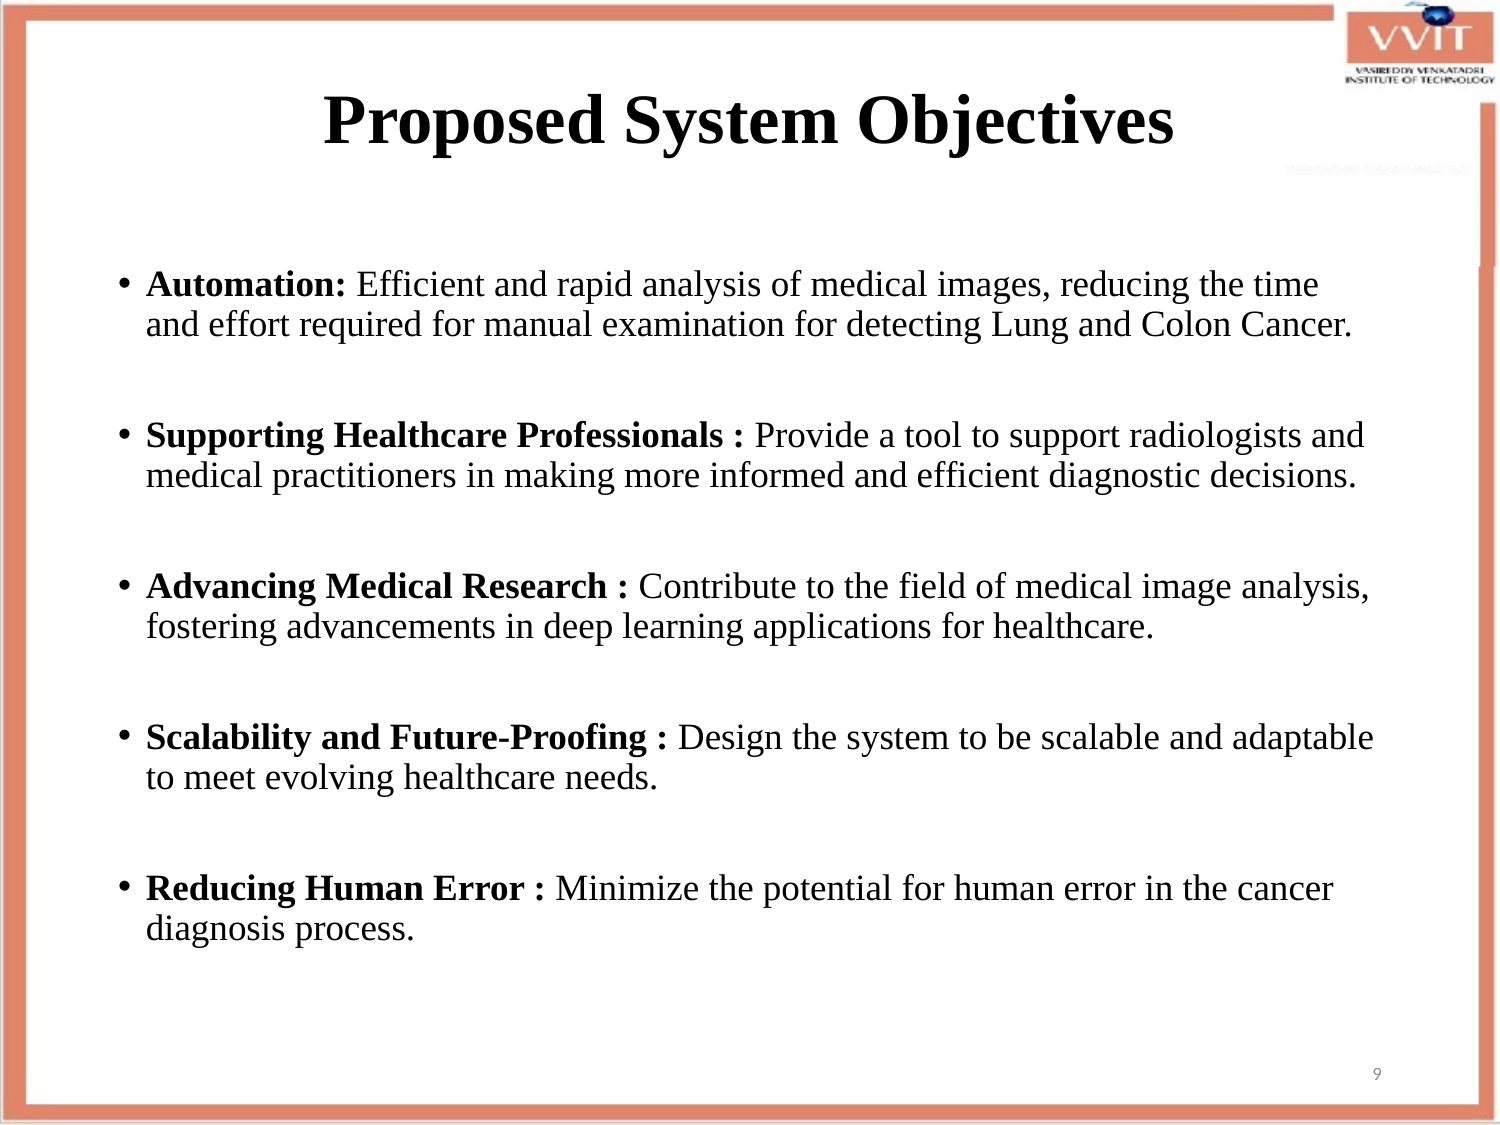

# Proposed System Objectives
Automation: Efficient and rapid analysis of medical images, reducing the time and effort required for manual examination for detecting Lung and Colon Cancer.

Supporting Healthcare Professionals : Provide a tool to support radiologists and medical practitioners in making more informed and efficient diagnostic decisions.

Advancing Medical Research : Contribute to the field of medical image analysis, fostering advancements in deep learning applications for healthcare.

Scalability and Future-Proofing : Design the system to be scalable and adaptable to meet evolving healthcare needs.

Reducing Human Error : Minimize the potential for human error in the cancer diagnosis process.
9